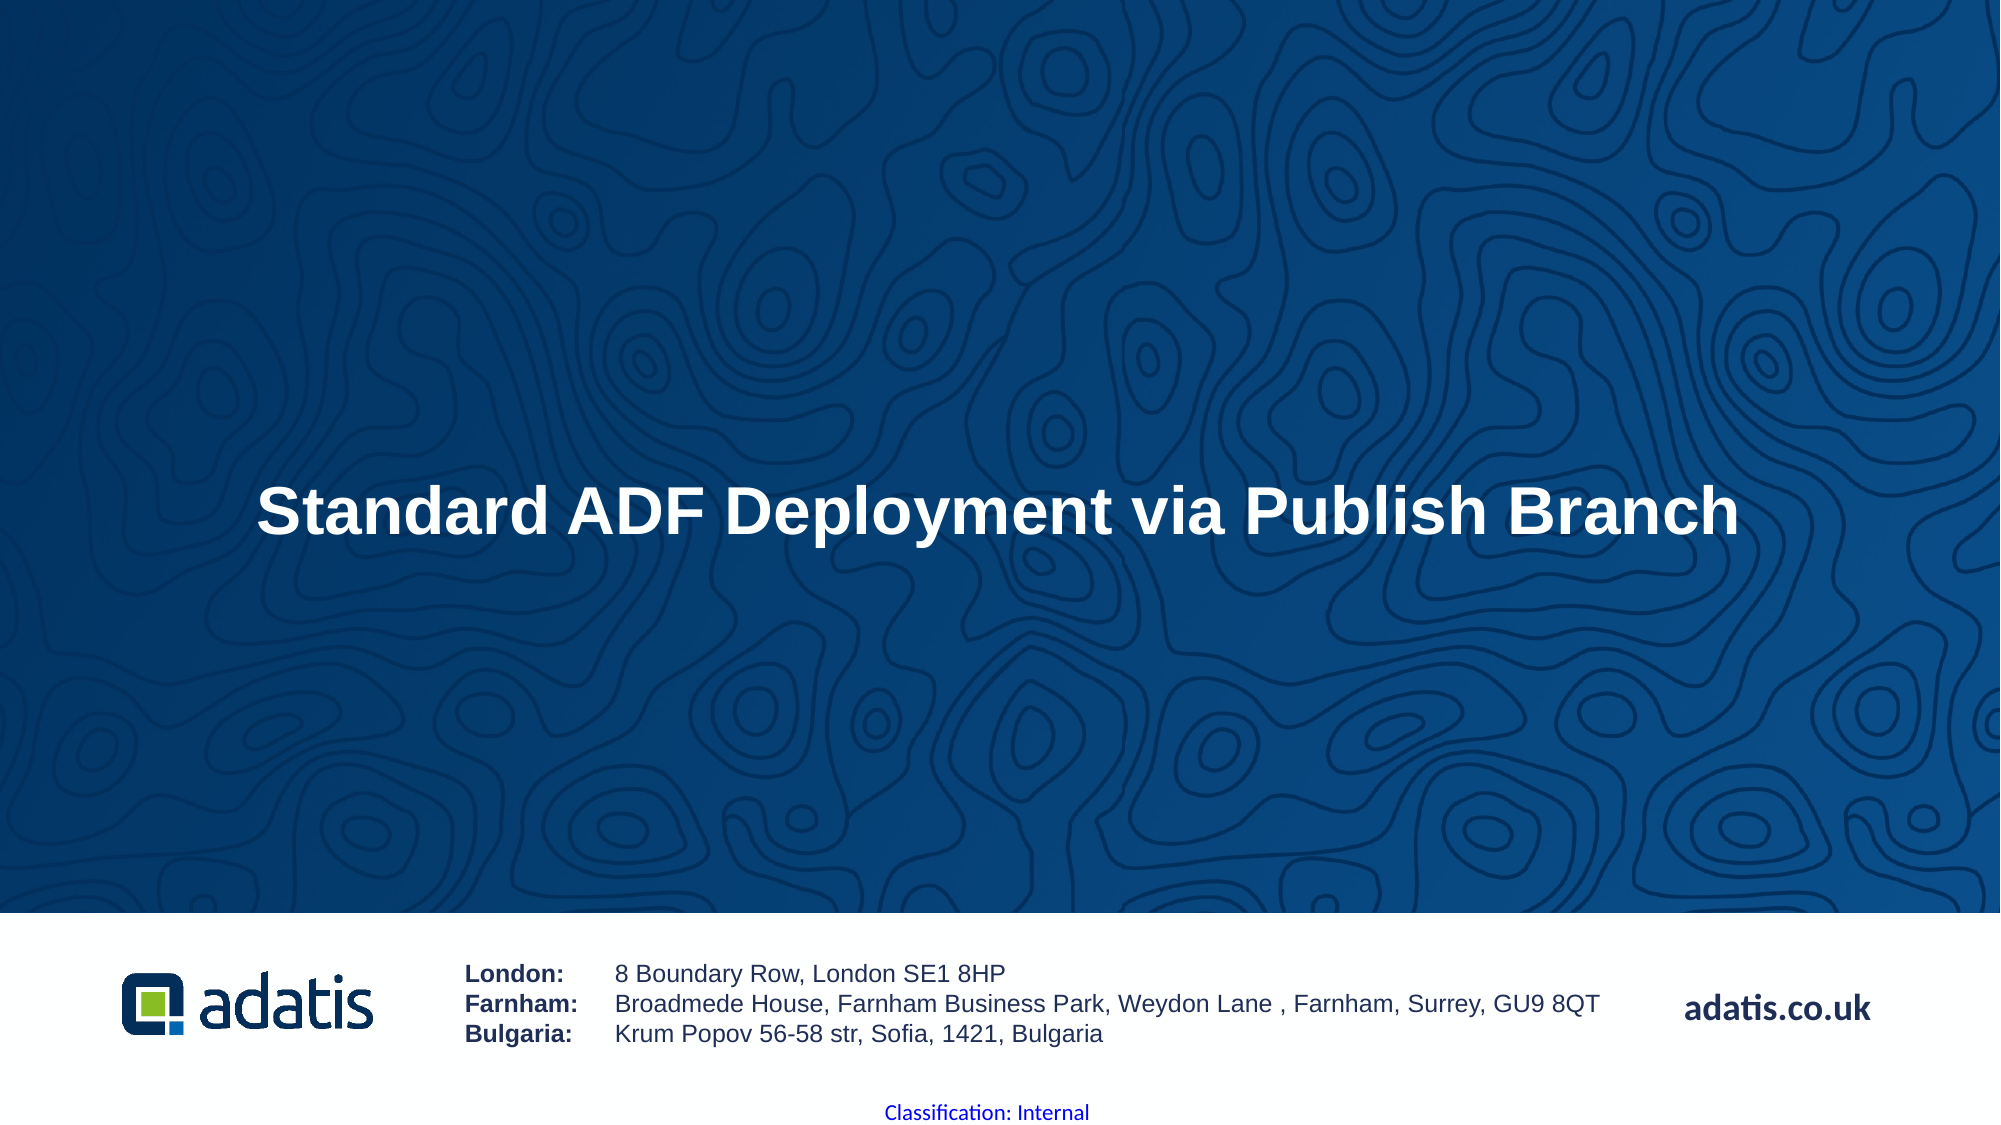

# Standard ADF Deployment via Publish Branch